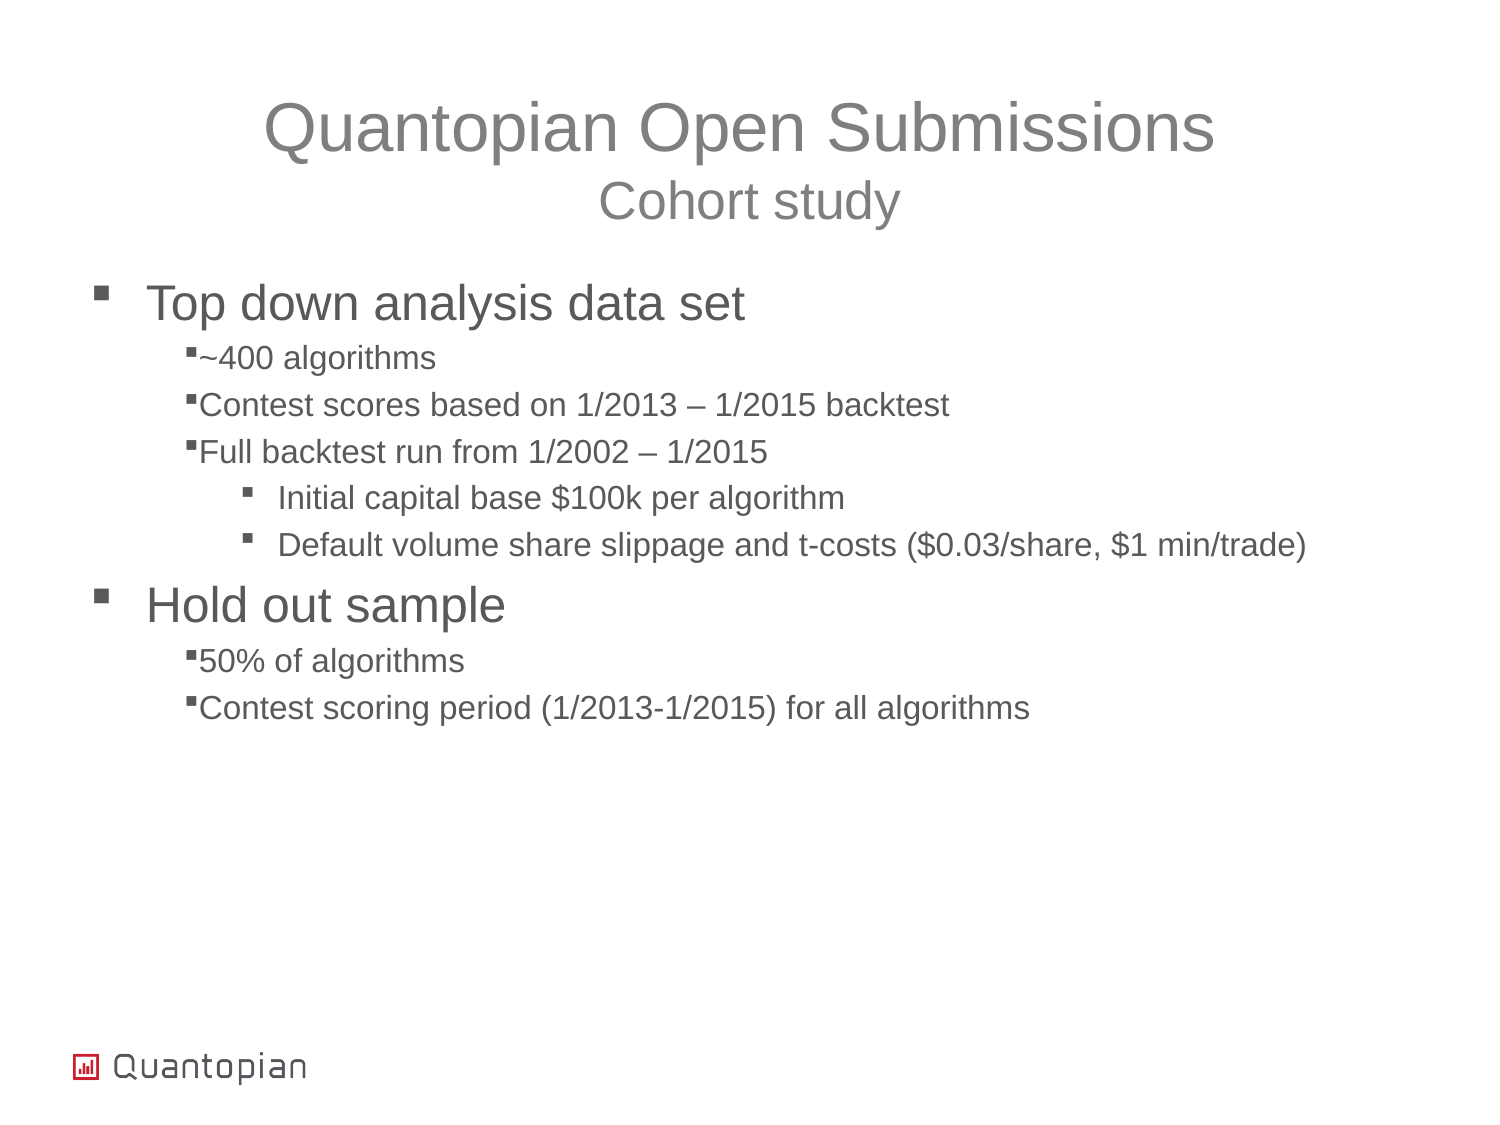

# Quantopian Open Submissions Cohort study
Top down analysis data set
~400 algorithms
Contest scores based on 1/2013 – 1/2015 backtest
Full backtest run from 1/2002 – 1/2015
Initial capital base $100k per algorithm
Default volume share slippage and t-costs ($0.03/share, $1 min/trade)
Hold out sample
50% of algorithms
Contest scoring period (1/2013-1/2015) for all algorithms